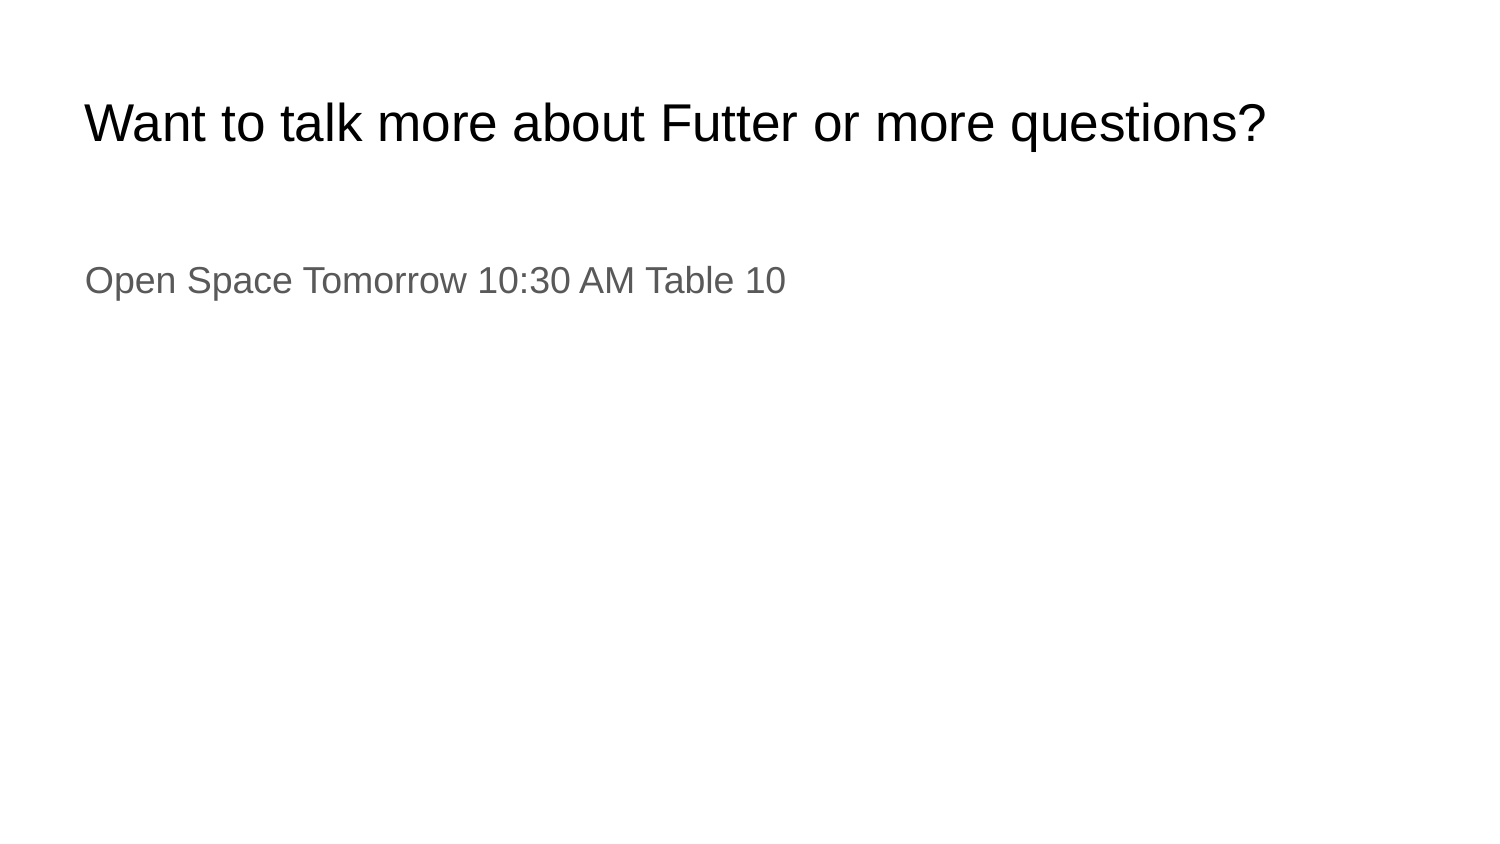

# Want to talk more about Futter or more questions?

Open Space Tomorrow 10:30 AM Table 10